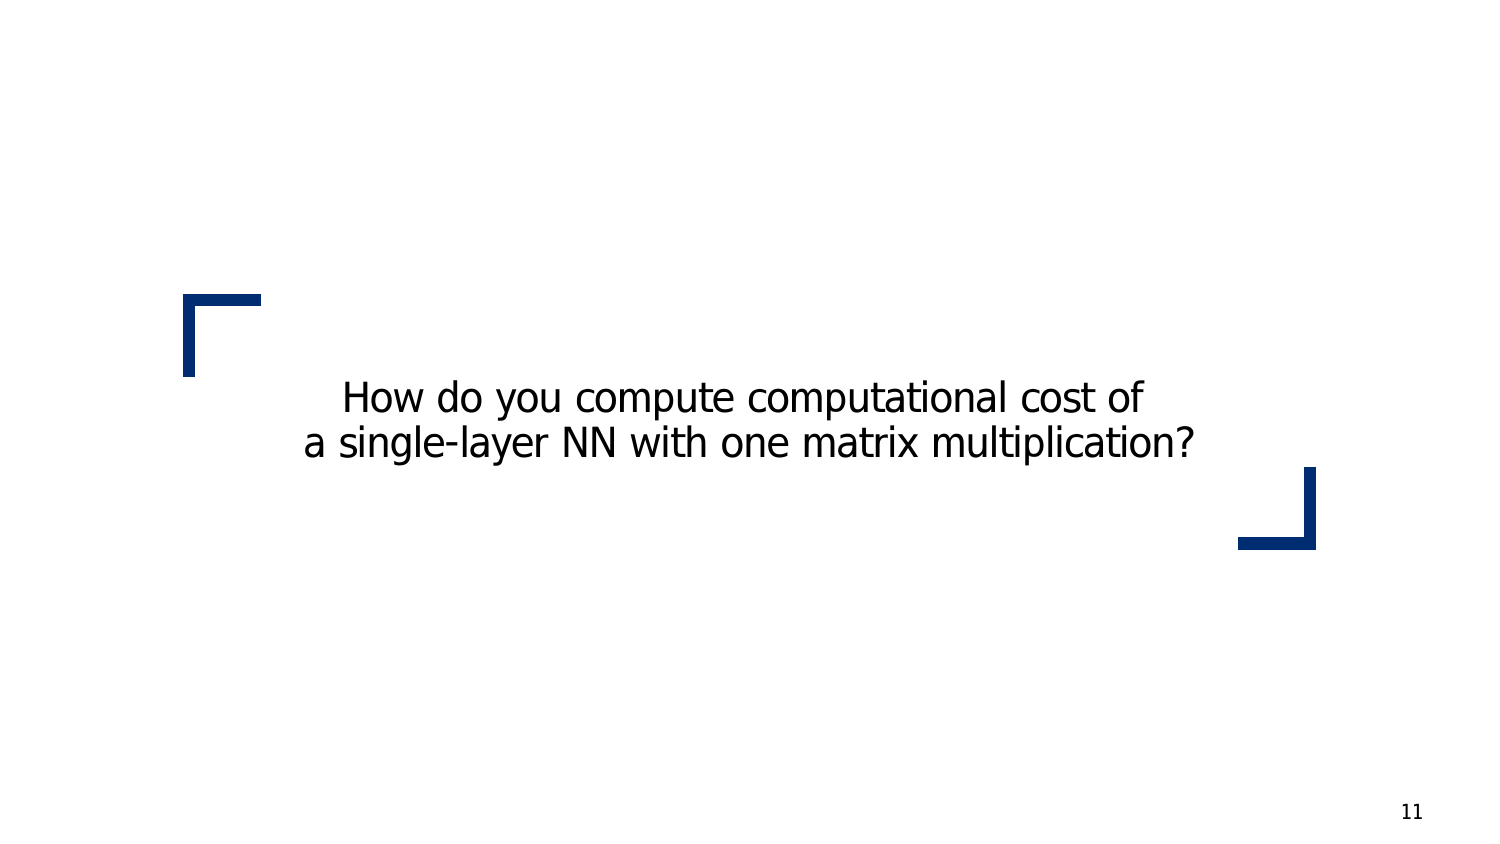

How do you compute computational cost of
a single-layer NN with one matrix multiplication?